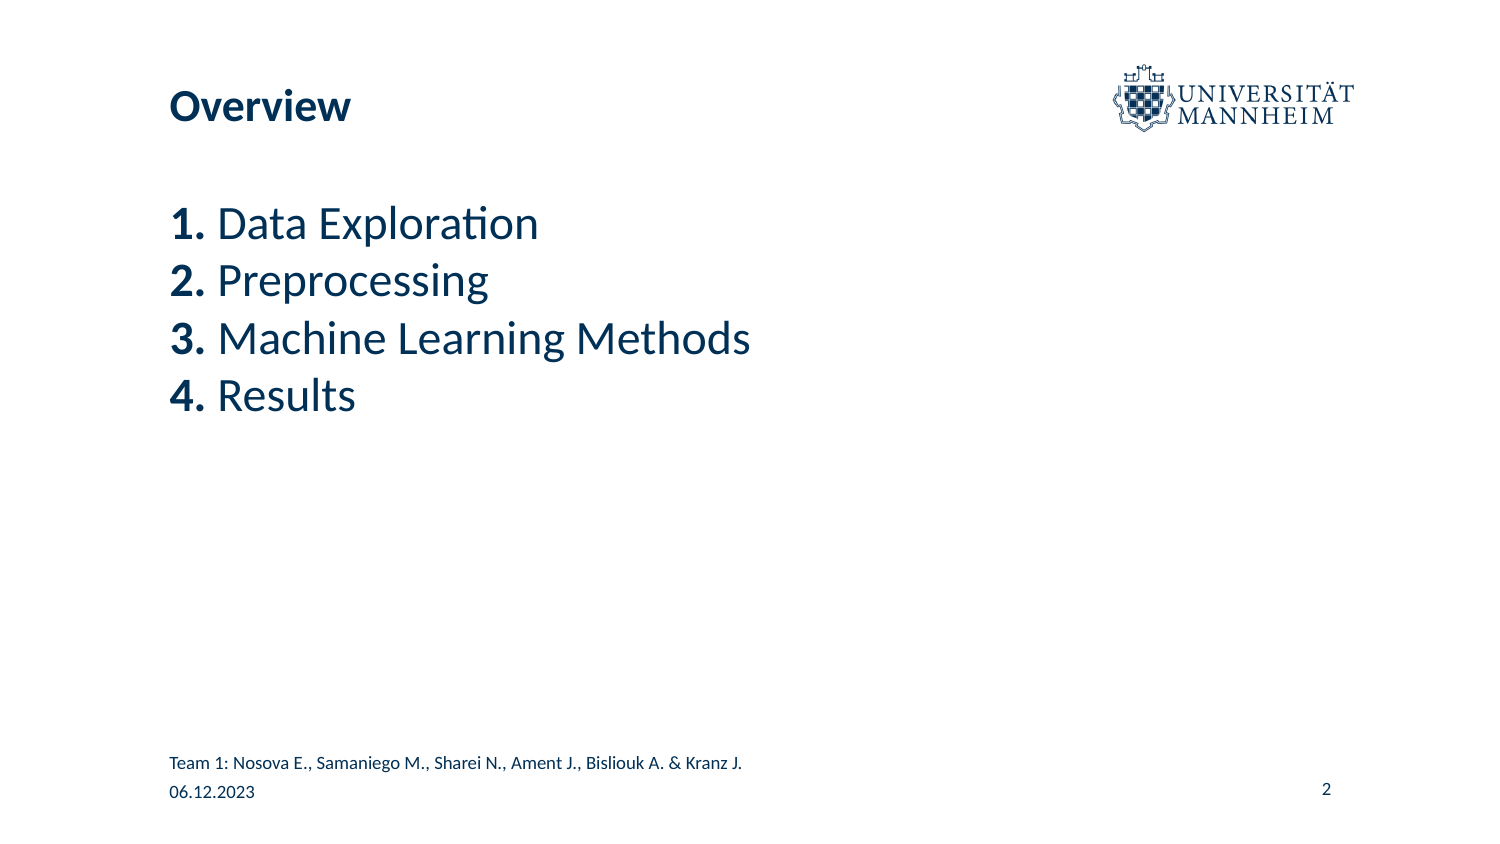

# Overview
1. Data Exploration
2. Preprocessing
3. Machine Learning Methods
4. Results
2